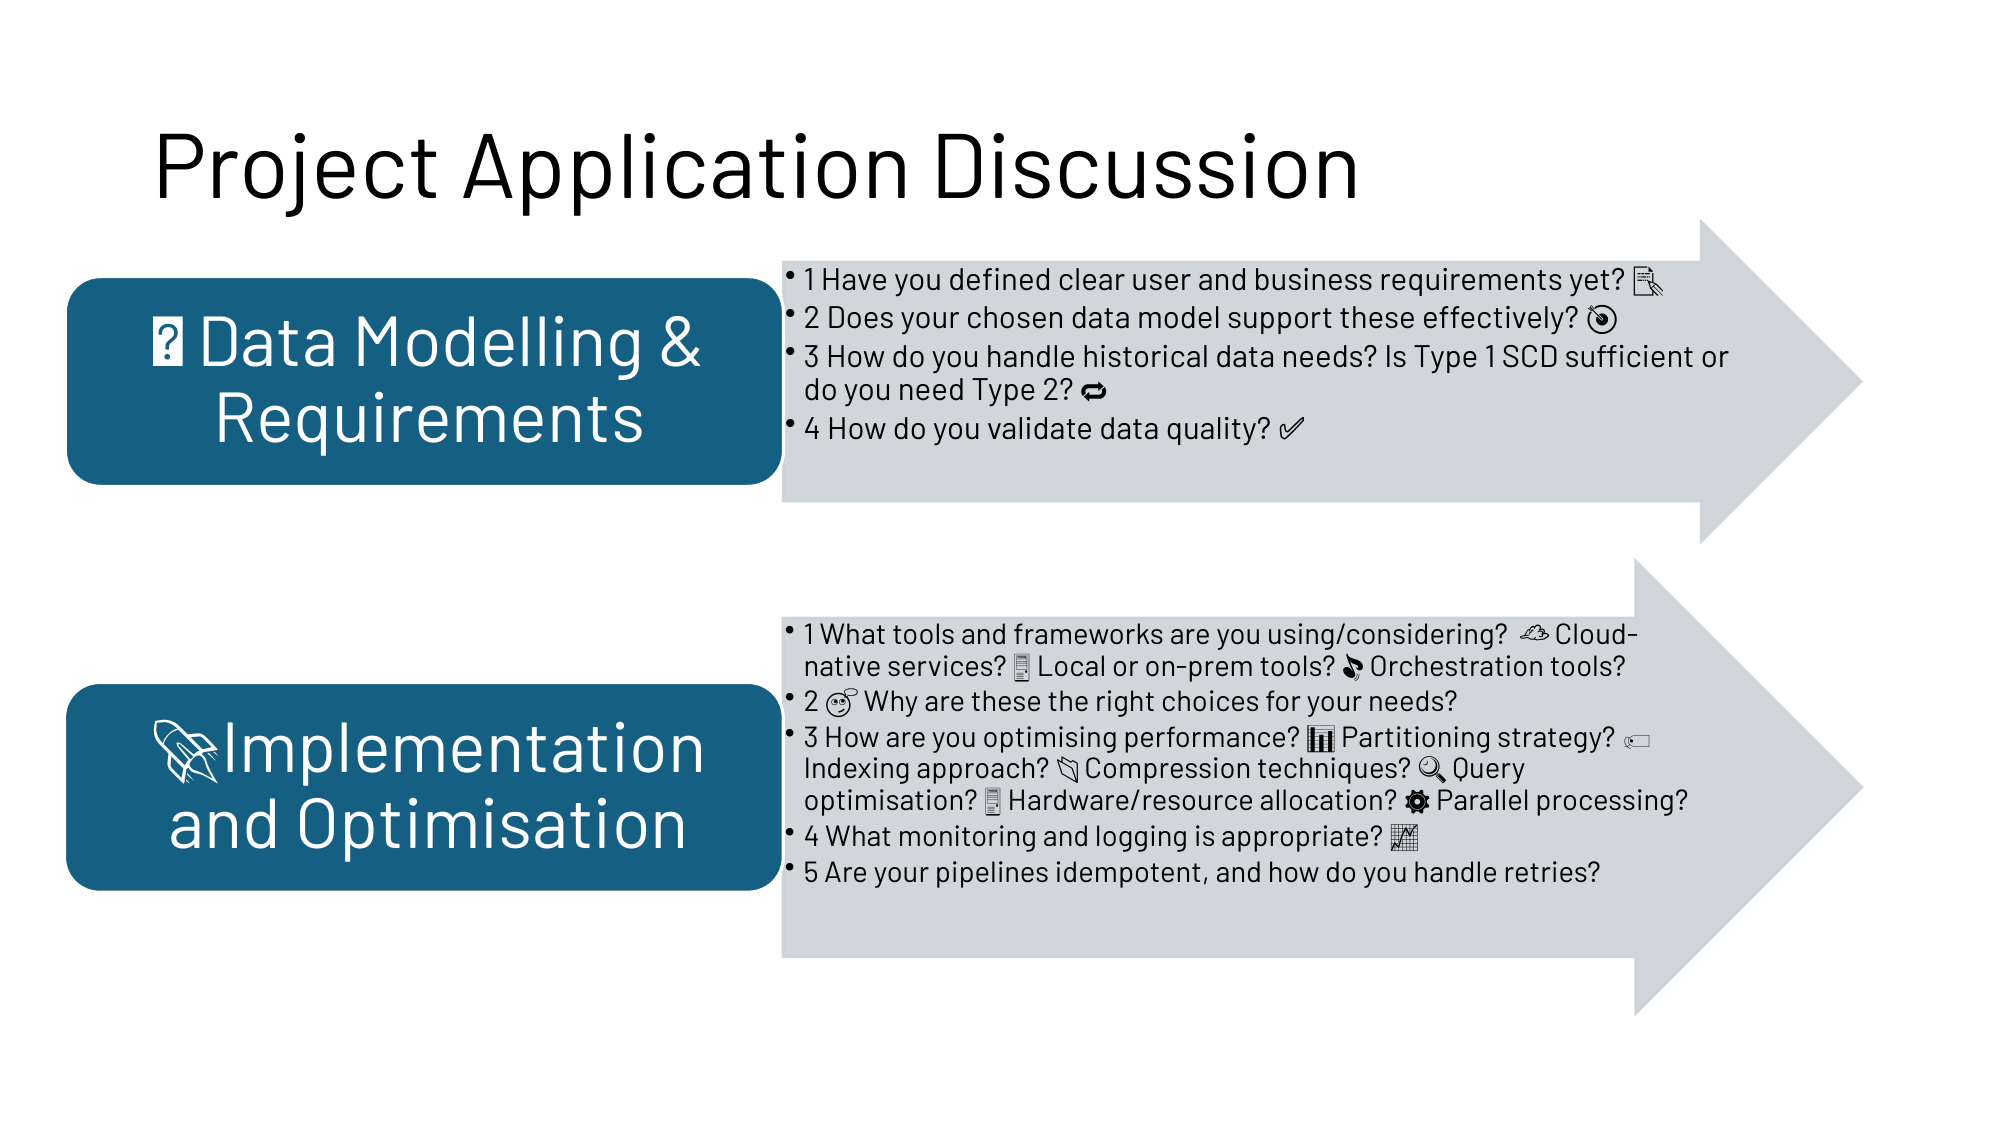

# Project Application Discussion
1 Have you defined clear user and business requirements yet? 📝
2 Does your chosen data model support these effectively? 🎯
3 How do you handle historical data needs? Is Type 1 SCD sufficient or do you need Type 2? 🔁
4 How do you validate data quality? ✅
🧩 Data Modelling & Requirements
1 What tools and frameworks are you using/considering?  ☁️ Cloud-native services? 🖥️ Local or on-prem tools? 🎵 Orchestration tools?
2 🤔 Why are these the right choices for your needs?
3 How are you optimising performance? 📊 Partitioning strategy? 🏷️ Indexing approach? 📂 Compression techniques? 🔍 Query optimisation? 🖥️ Hardware/resource allocation? ⚙️ Parallel processing?
4 What monitoring and logging is appropriate? 📈
5 Are your pipelines idempotent, and how do you handle retries?
🚀Implementation and Optimisation